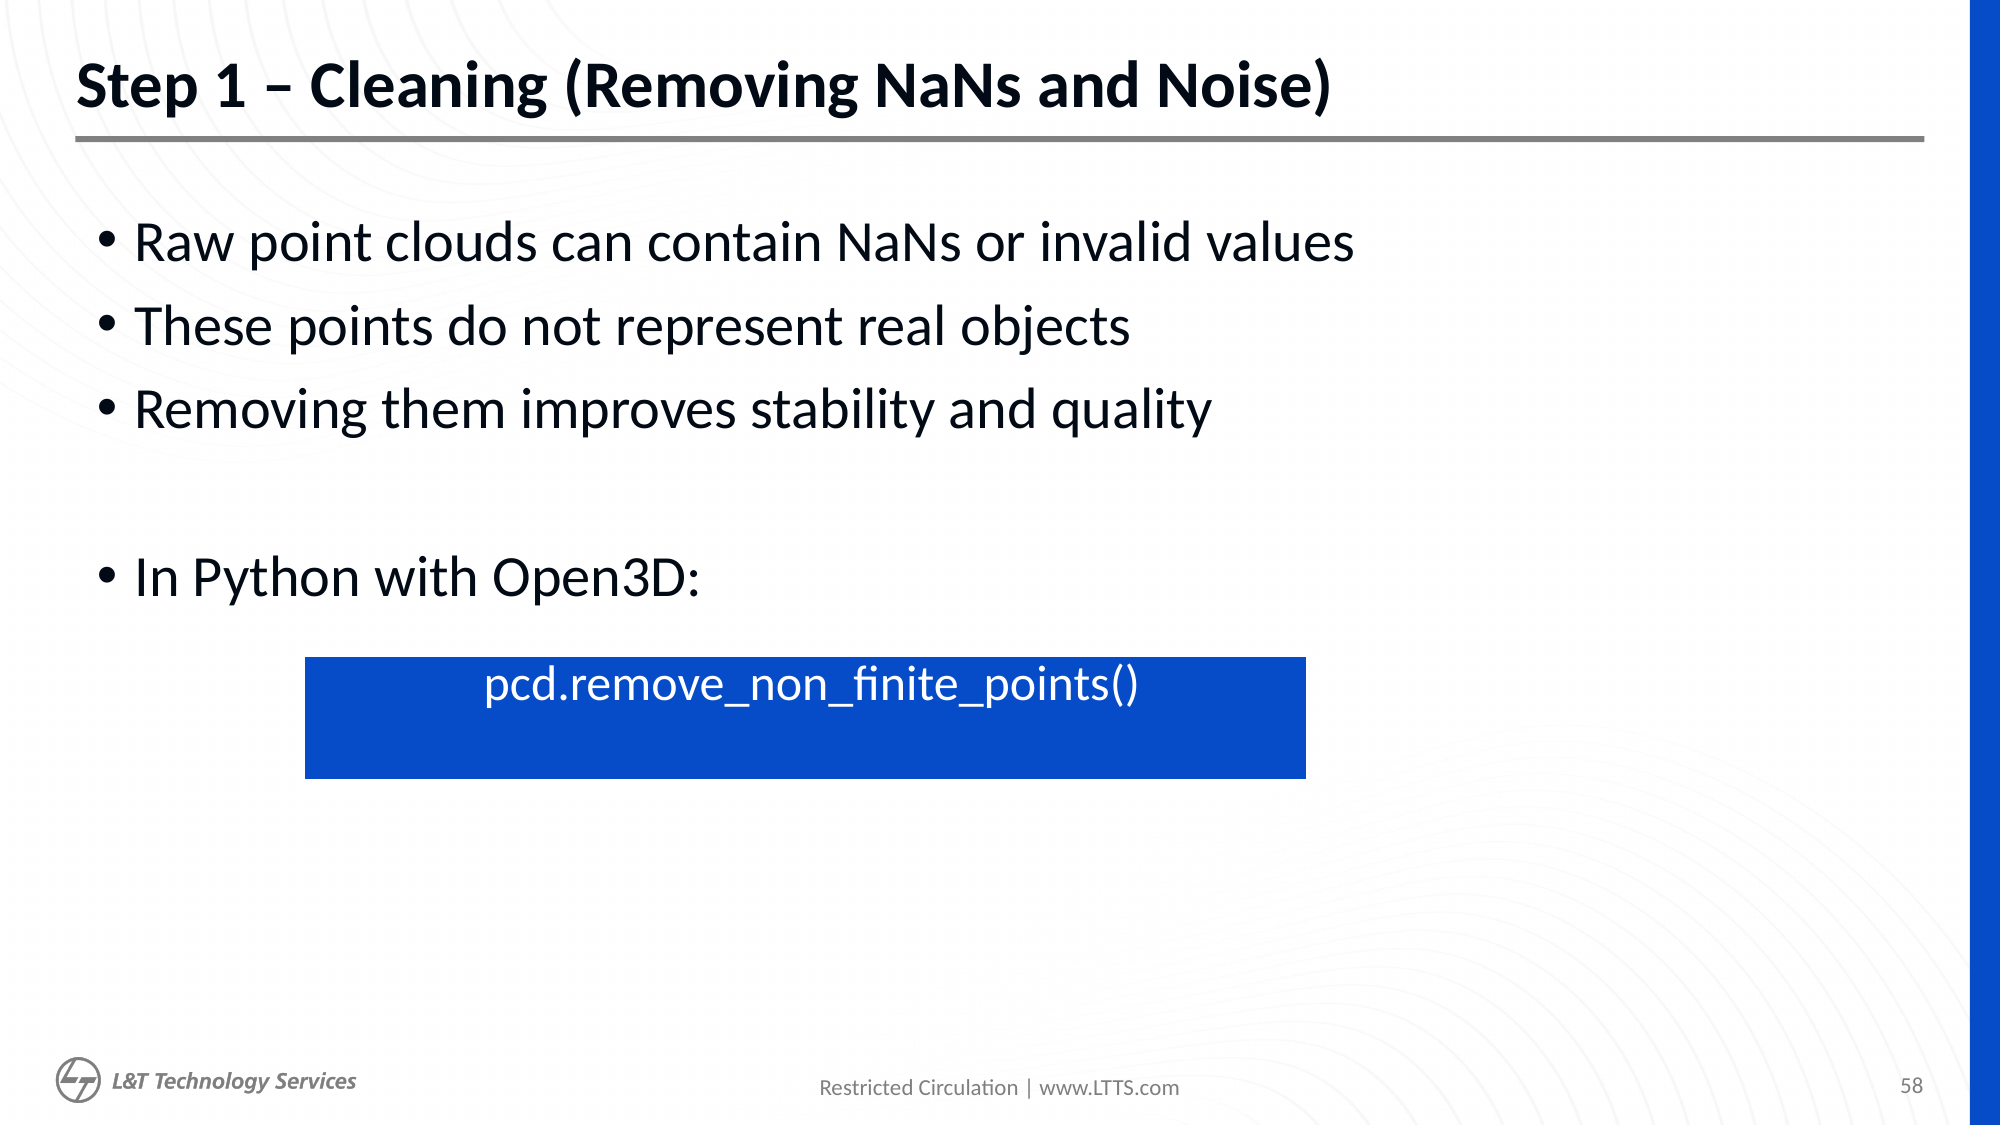

# Step 1 – Cleaning (Removing NaNs and Noise)
Raw point clouds can contain NaNs or invalid values
These points do not represent real objects
Removing them improves stability and quality

In Python with Open3D:

| pcd.remove\_non\_finite\_points() |
| --- |